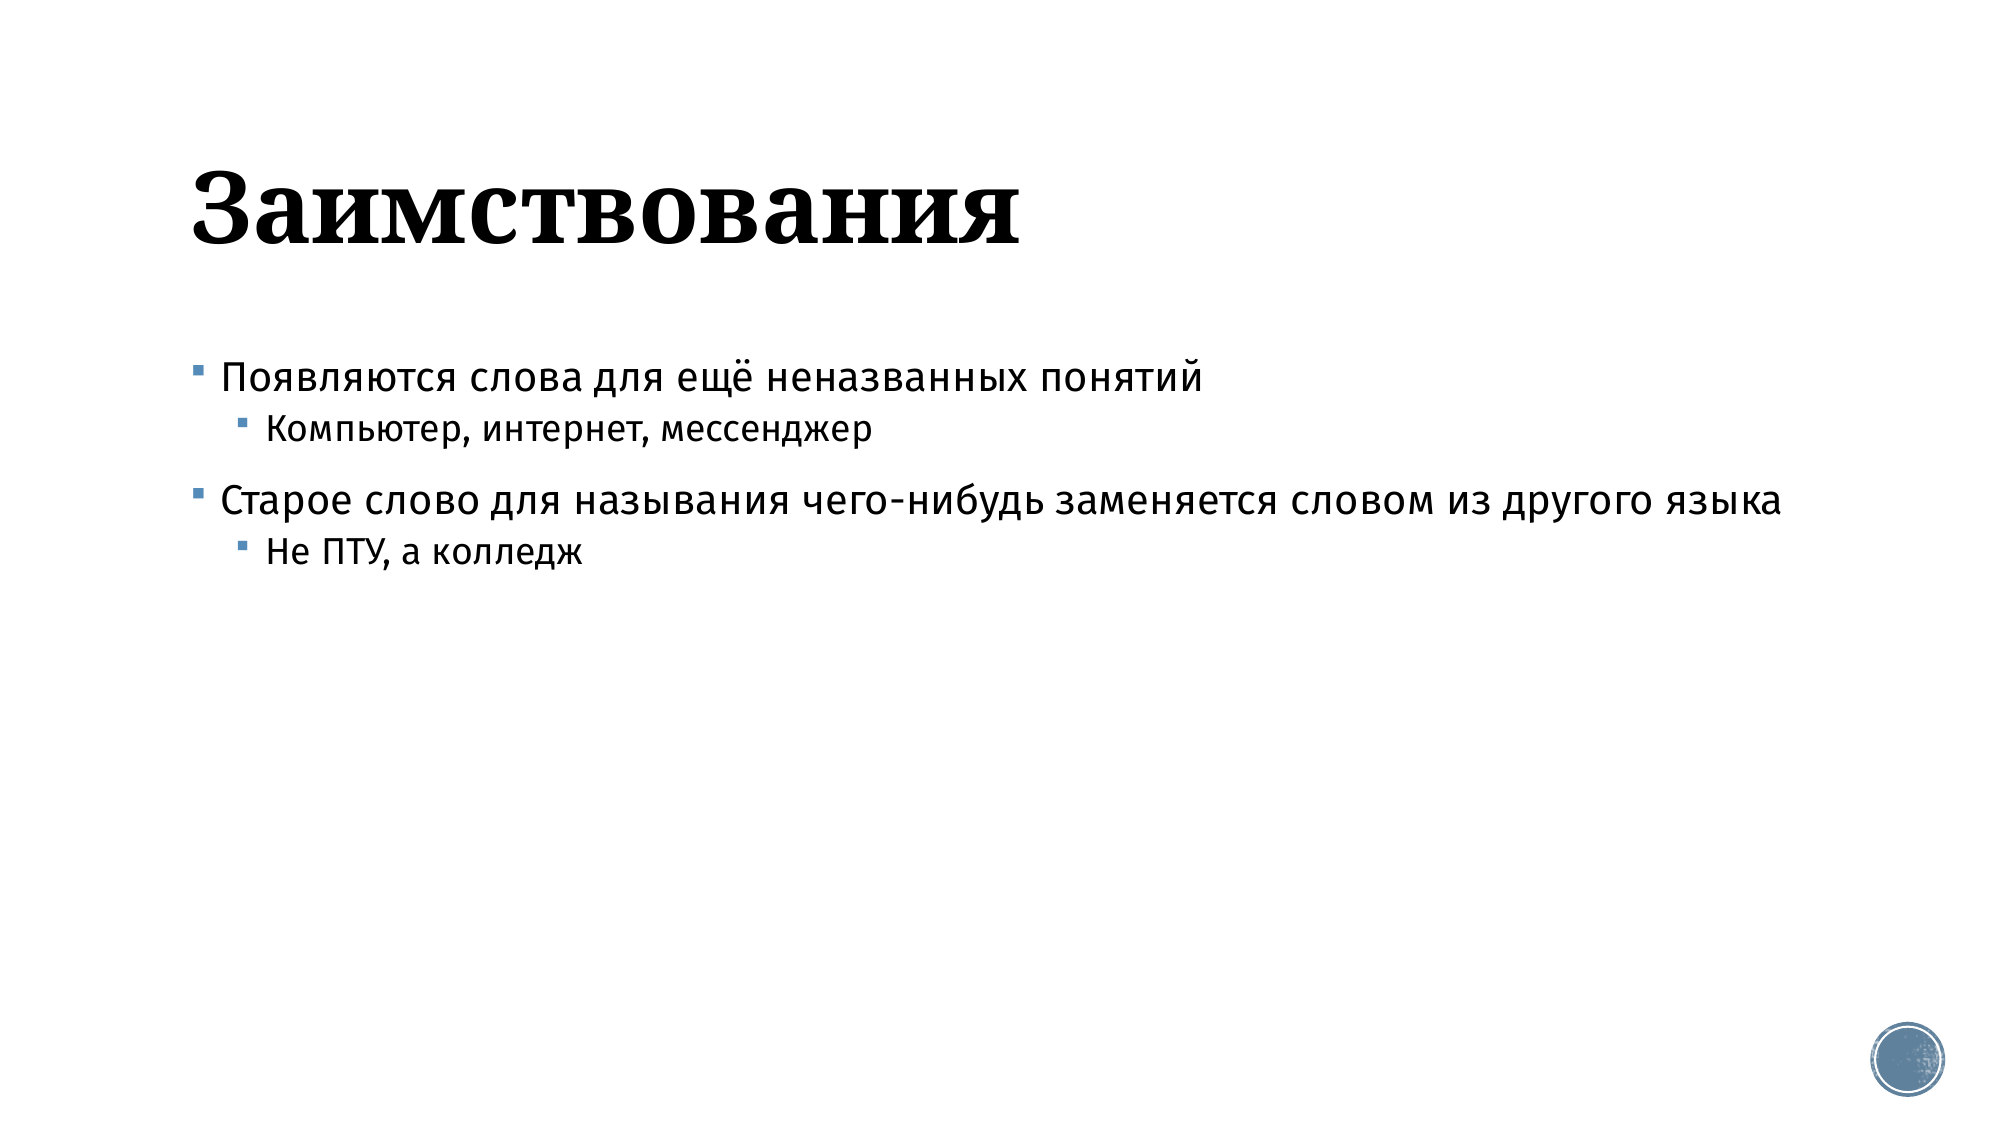

# Заимствования
Появляются слова для ещё неназванных понятий
Компьютер, интернет, мессенджер
Старое слово для называния чего-нибудь заменяется словом из другого языка
Не ПТУ, а колледж